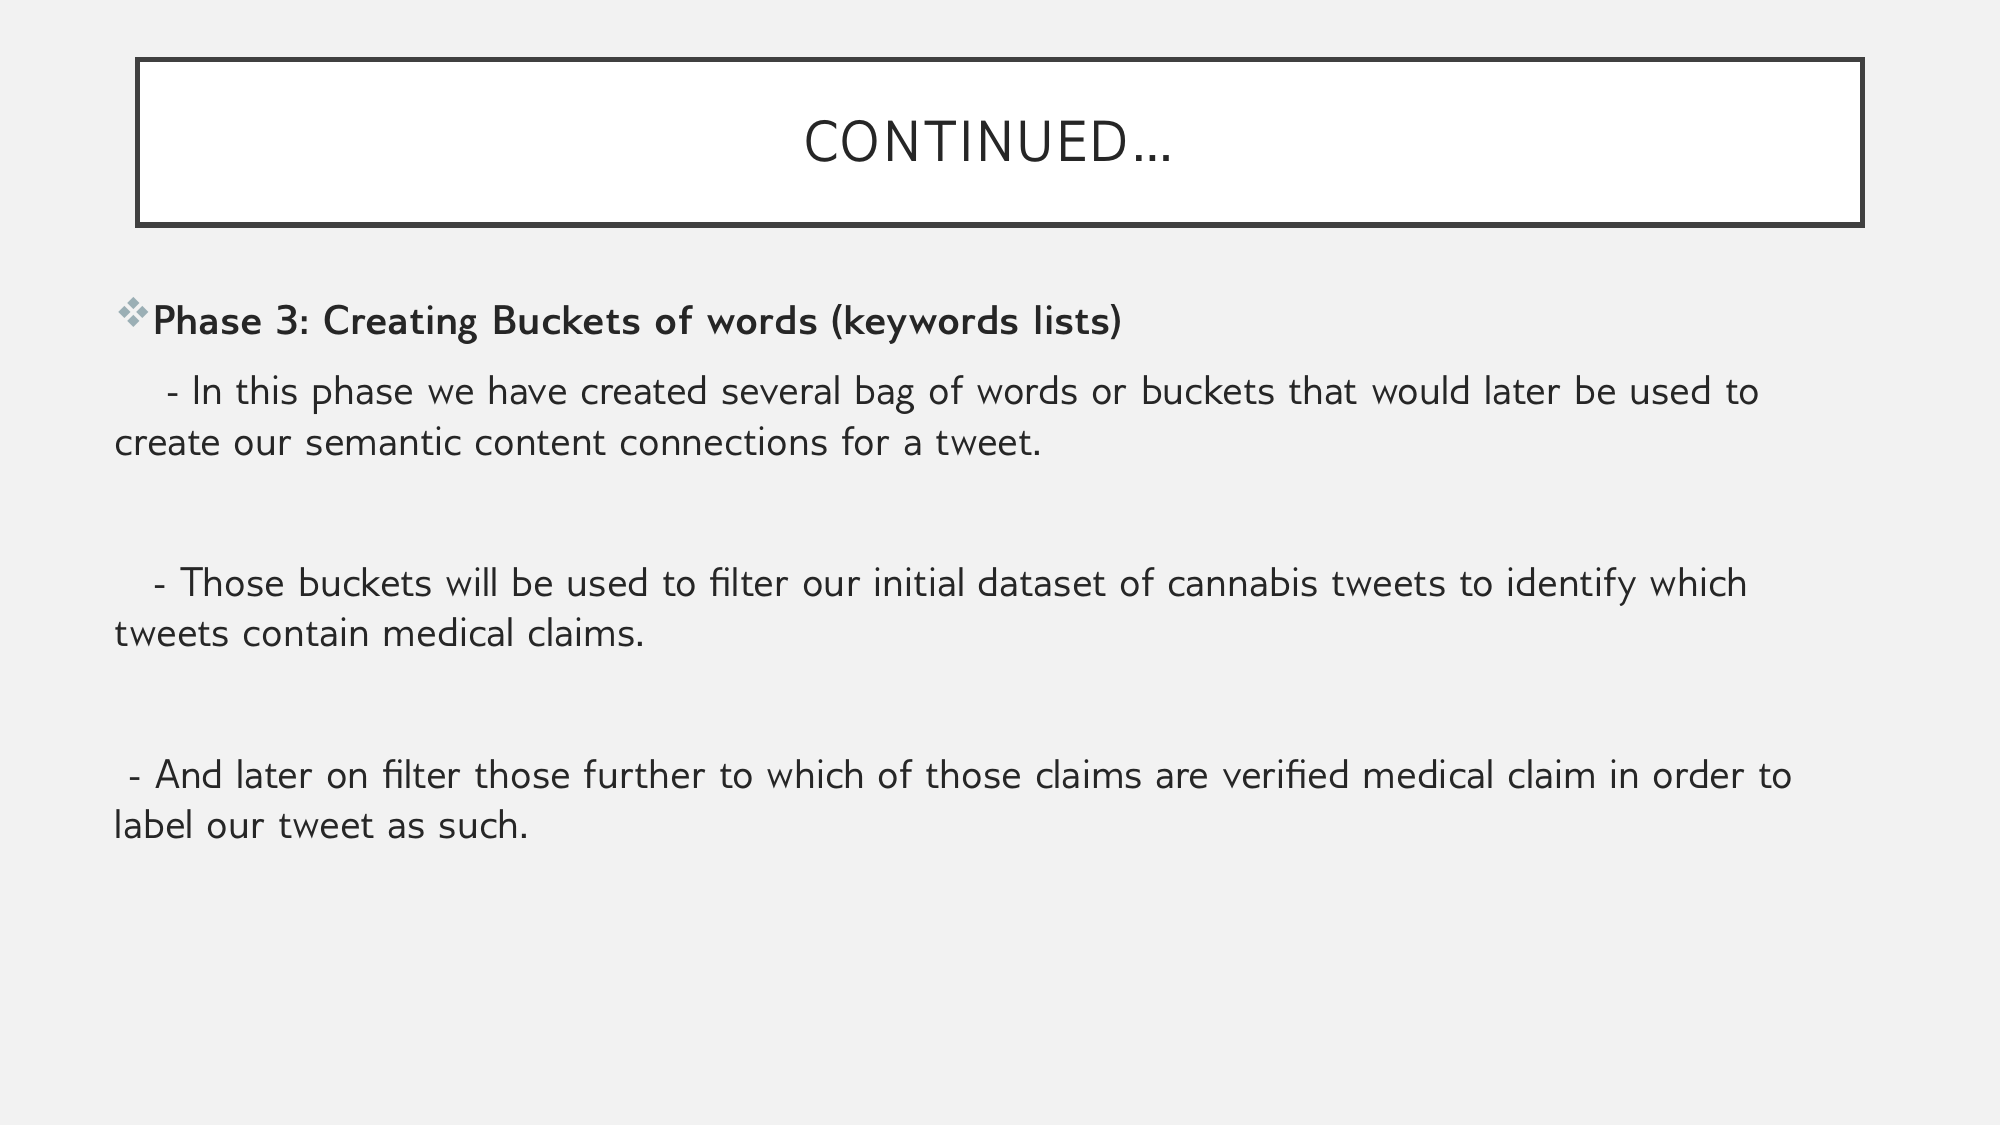

# Continued…
Phase 3: Creating Buckets of words (keywords lists)
    - In this phase we have created several bag of words or buckets that would later be used to create our semantic content connections for a tweet.

   - Those buckets will be used to filter our initial dataset of cannabis tweets to identify which tweets contain medical claims.

 - And later on filter those further to which of those claims are verified medical claim in order to label our tweet as such.